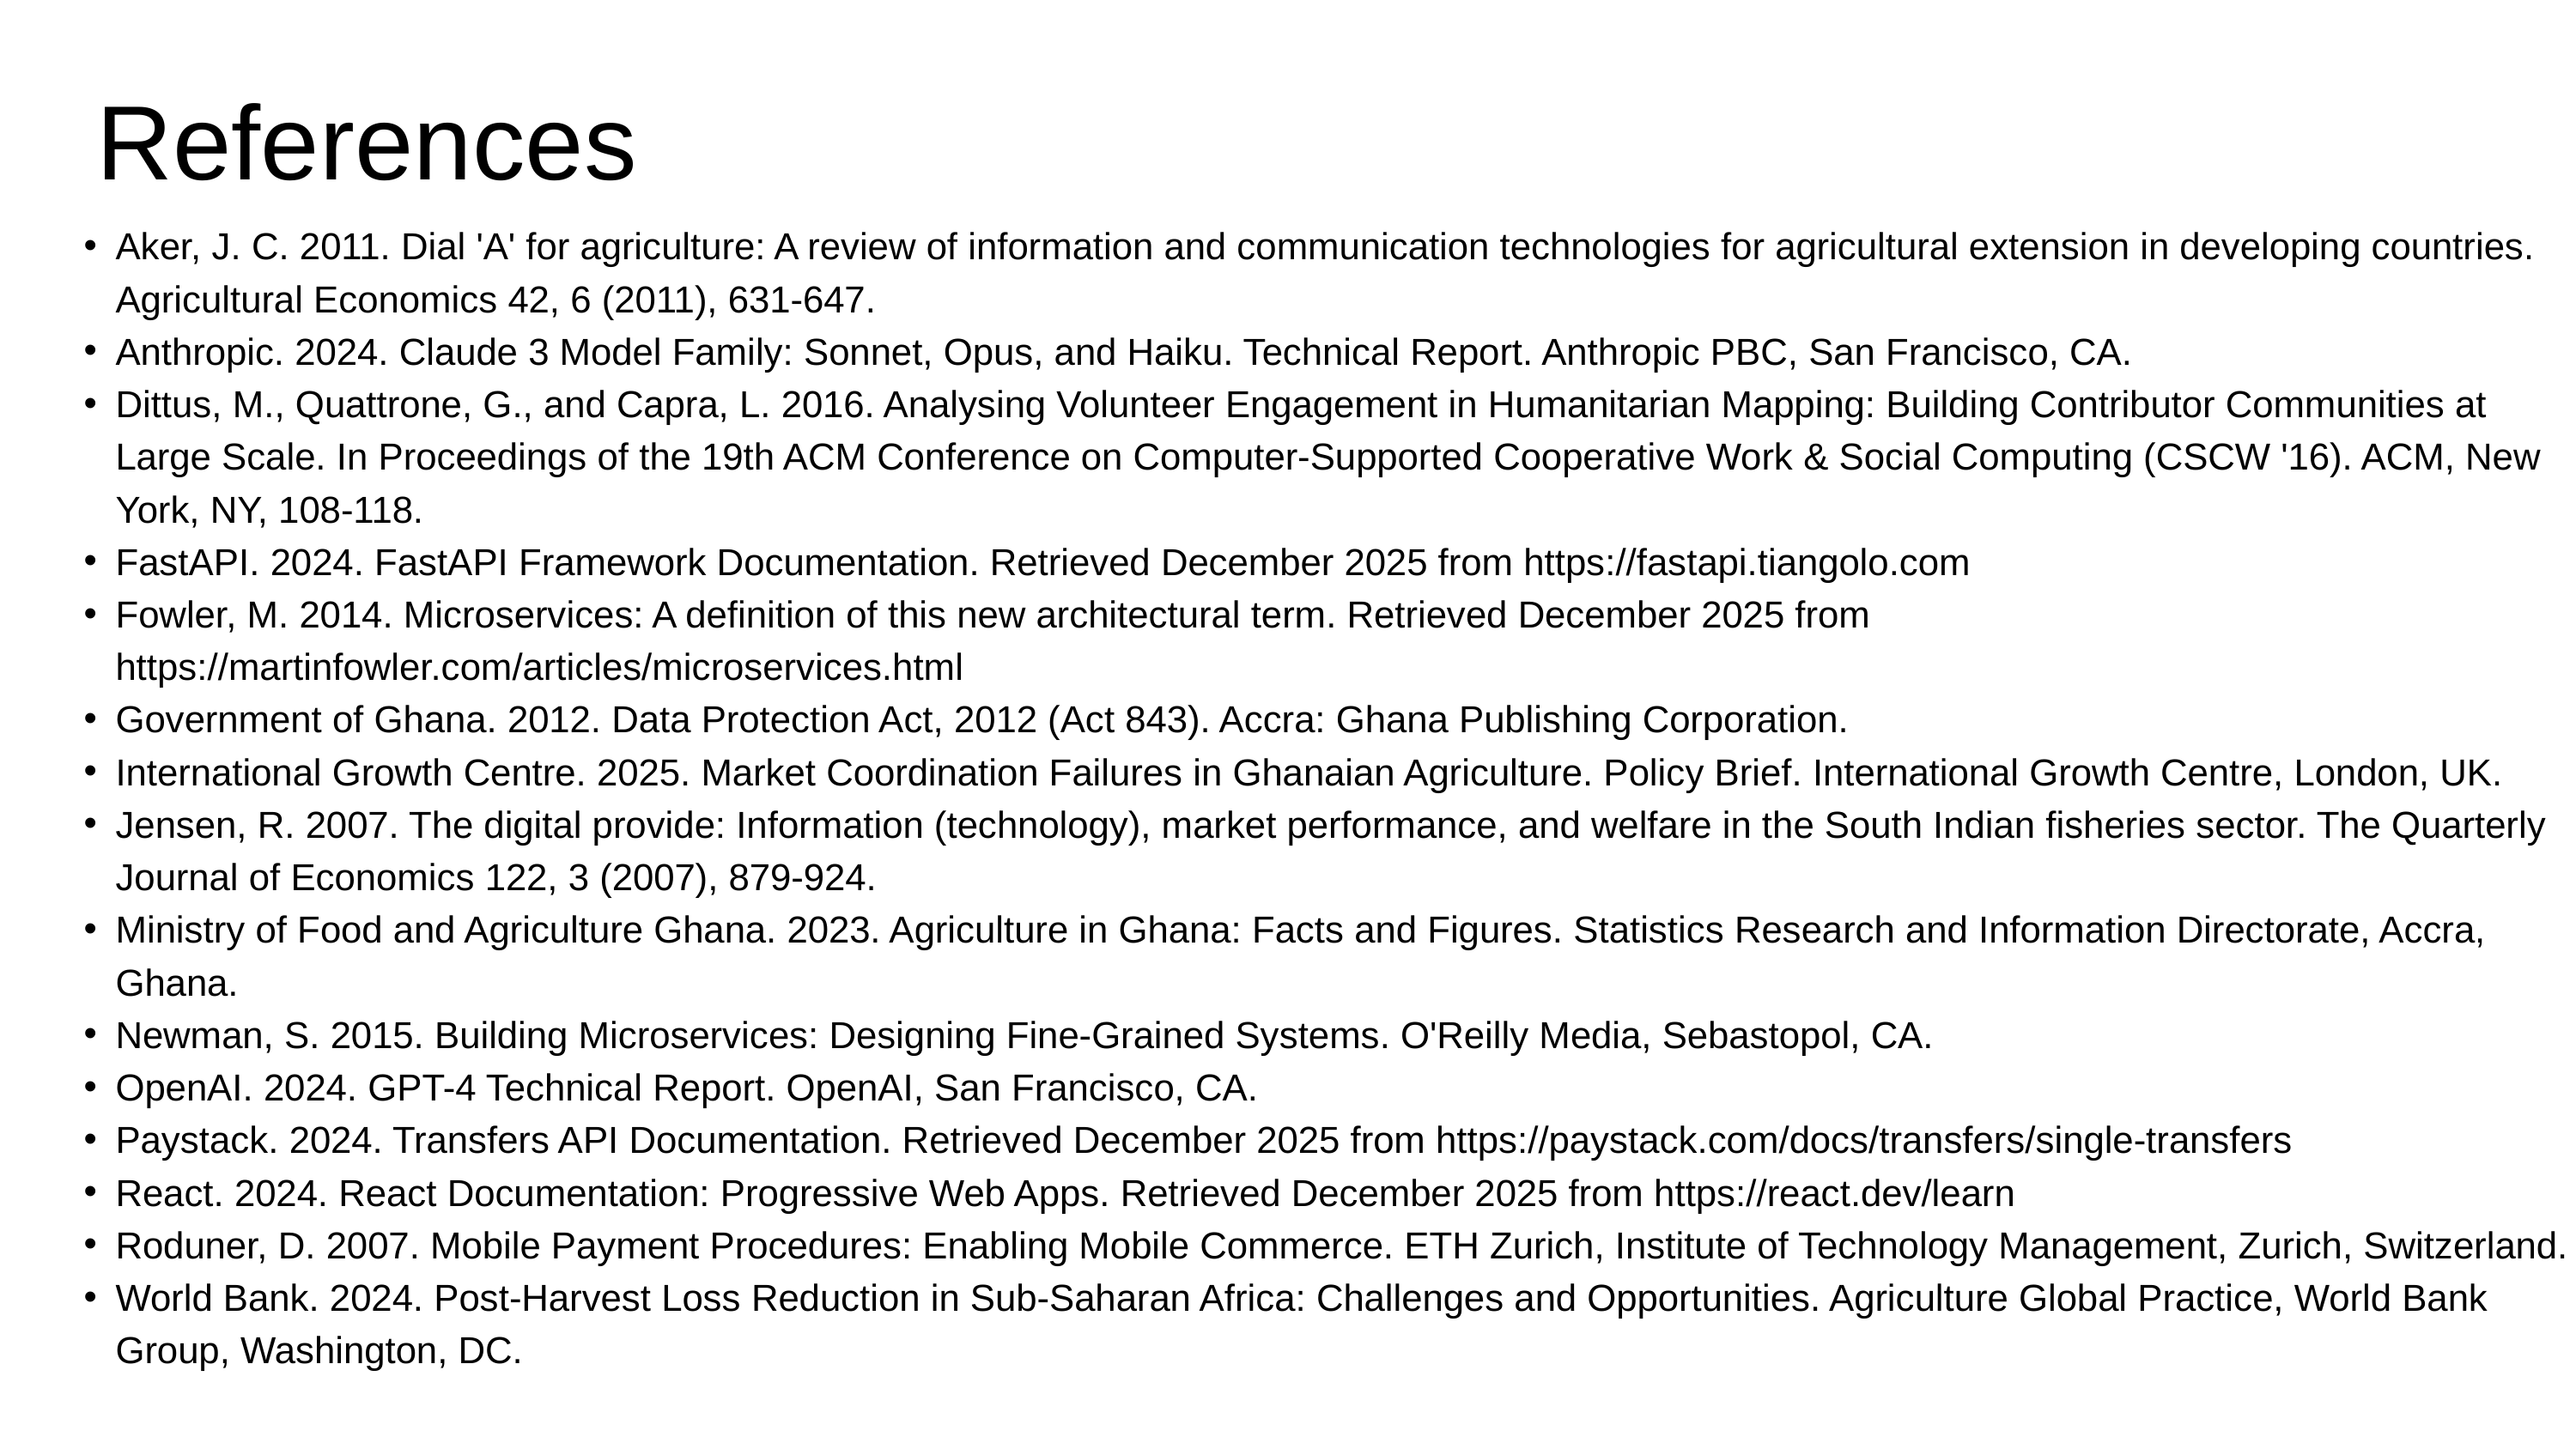

References
Aker, J. C. 2011. Dial 'A' for agriculture: A review of information and communication technologies for agricultural extension in developing countries. Agricultural Economics 42, 6 (2011), 631-647.
Anthropic. 2024. Claude 3 Model Family: Sonnet, Opus, and Haiku. Technical Report. Anthropic PBC, San Francisco, CA.
Dittus, M., Quattrone, G., and Capra, L. 2016. Analysing Volunteer Engagement in Humanitarian Mapping: Building Contributor Communities at Large Scale. In Proceedings of the 19th ACM Conference on Computer-Supported Cooperative Work & Social Computing (CSCW '16). ACM, New York, NY, 108-118.
FastAPI. 2024. FastAPI Framework Documentation. Retrieved December 2025 from https://fastapi.tiangolo.com
Fowler, M. 2014. Microservices: A definition of this new architectural term. Retrieved December 2025 from https://martinfowler.com/articles/microservices.html
Government of Ghana. 2012. Data Protection Act, 2012 (Act 843). Accra: Ghana Publishing Corporation.
International Growth Centre. 2025. Market Coordination Failures in Ghanaian Agriculture. Policy Brief. International Growth Centre, London, UK.
Jensen, R. 2007. The digital provide: Information (technology), market performance, and welfare in the South Indian fisheries sector. The Quarterly Journal of Economics 122, 3 (2007), 879-924.
Ministry of Food and Agriculture Ghana. 2023. Agriculture in Ghana: Facts and Figures. Statistics Research and Information Directorate, Accra, Ghana.
Newman, S. 2015. Building Microservices: Designing Fine-Grained Systems. O'Reilly Media, Sebastopol, CA.
OpenAI. 2024. GPT-4 Technical Report. OpenAI, San Francisco, CA.
Paystack. 2024. Transfers API Documentation. Retrieved December 2025 from https://paystack.com/docs/transfers/single-transfers
React. 2024. React Documentation: Progressive Web Apps. Retrieved December 2025 from https://react.dev/learn
Roduner, D. 2007. Mobile Payment Procedures: Enabling Mobile Commerce. ETH Zurich, Institute of Technology Management, Zurich, Switzerland.
World Bank. 2024. Post-Harvest Loss Reduction in Sub-Saharan Africa: Challenges and Opportunities. Agriculture Global Practice, World Bank Group, Washington, DC.
16